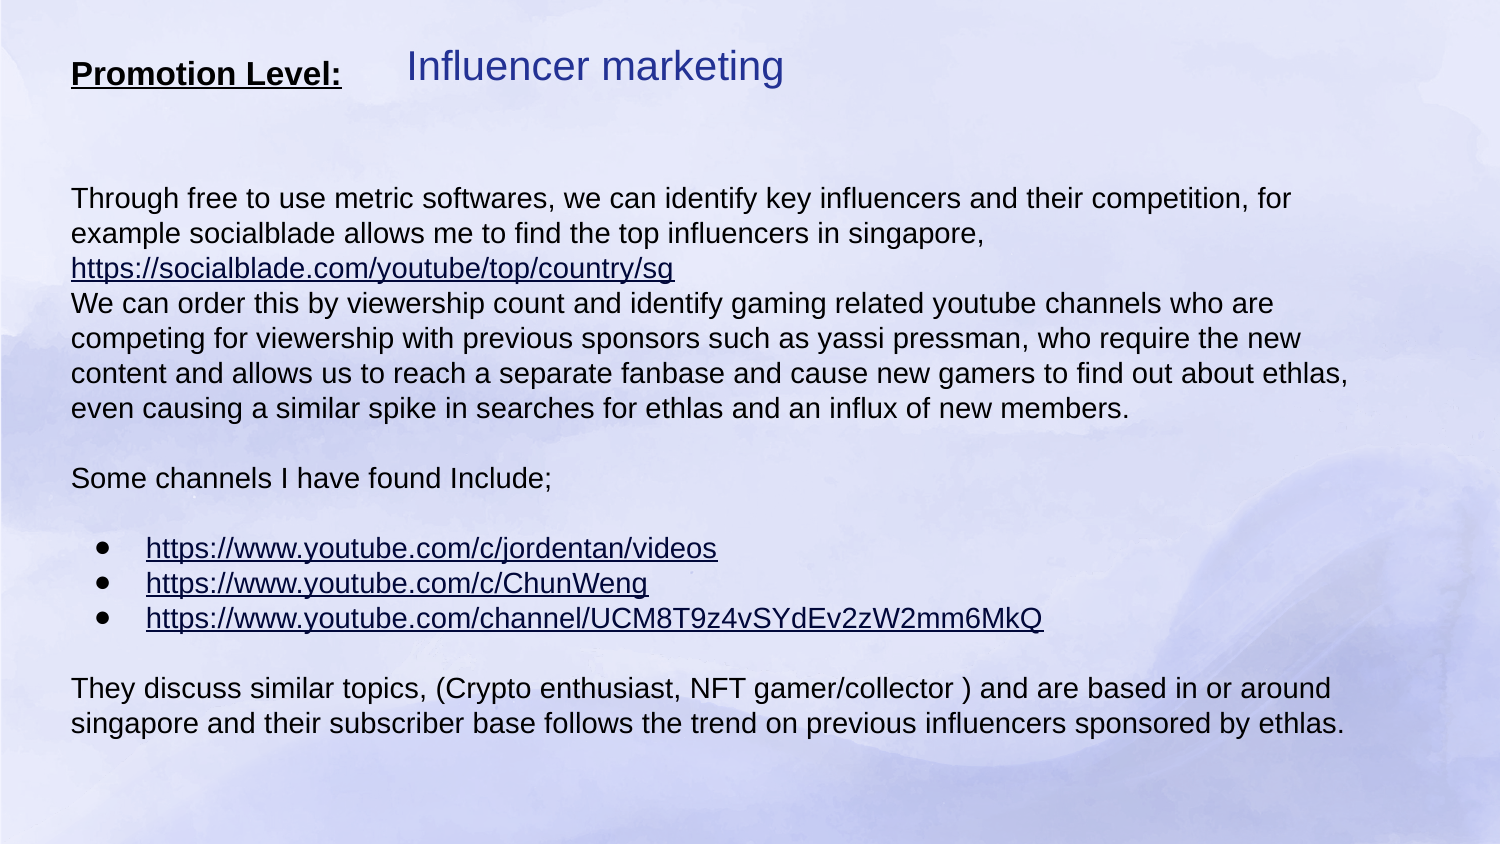

Influencer marketing
Promotion Level:

Through free to use metric softwares, we can identify key influencers and their competition, for example socialblade allows me to find the top influencers in singapore, https://socialblade.com/youtube/top/country/sg
We can order this by viewership count and identify gaming related youtube channels who are competing for viewership with previous sponsors such as yassi pressman, who require the new content and allows us to reach a separate fanbase and cause new gamers to find out about ethlas, even causing a similar spike in searches for ethlas and an influx of new members.

Some channels I have found Include;

https://www.youtube.com/c/jordentan/videos
https://www.youtube.com/c/ChunWeng
https://www.youtube.com/channel/UCM8T9z4vSYdEv2zW2mm6MkQ

They discuss similar topics, (Crypto enthusiast, NFT gamer/collector ) and are based in or around singapore and their subscriber base follows the trend on previous influencers sponsored by ethlas.